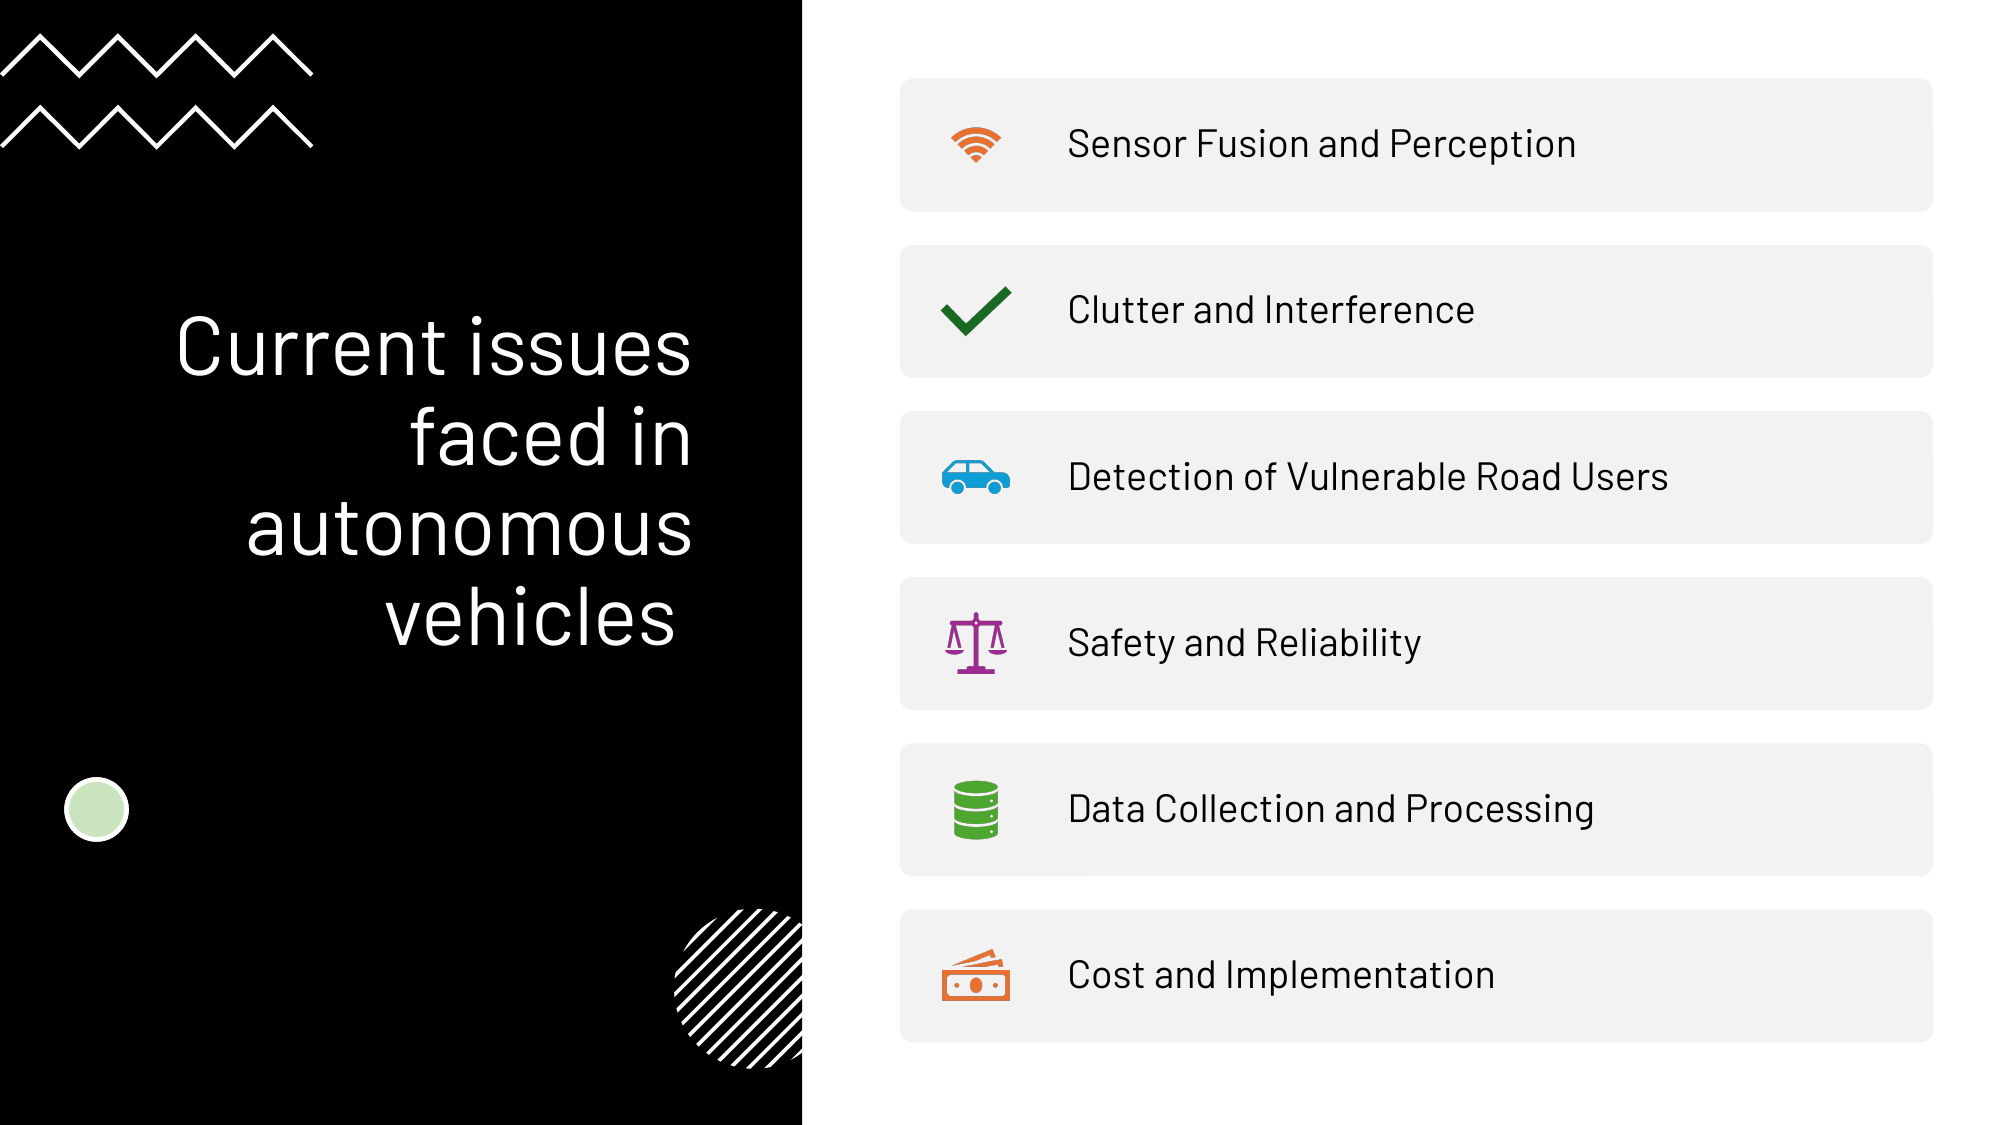

Sensor Fusion and Perception
Clutter and Interference
Detection of Vulnerable Road Users
Safety and Reliability
Data Collection and Processing
Cost and Implementation
# Current issues faced in autonomous vehicles